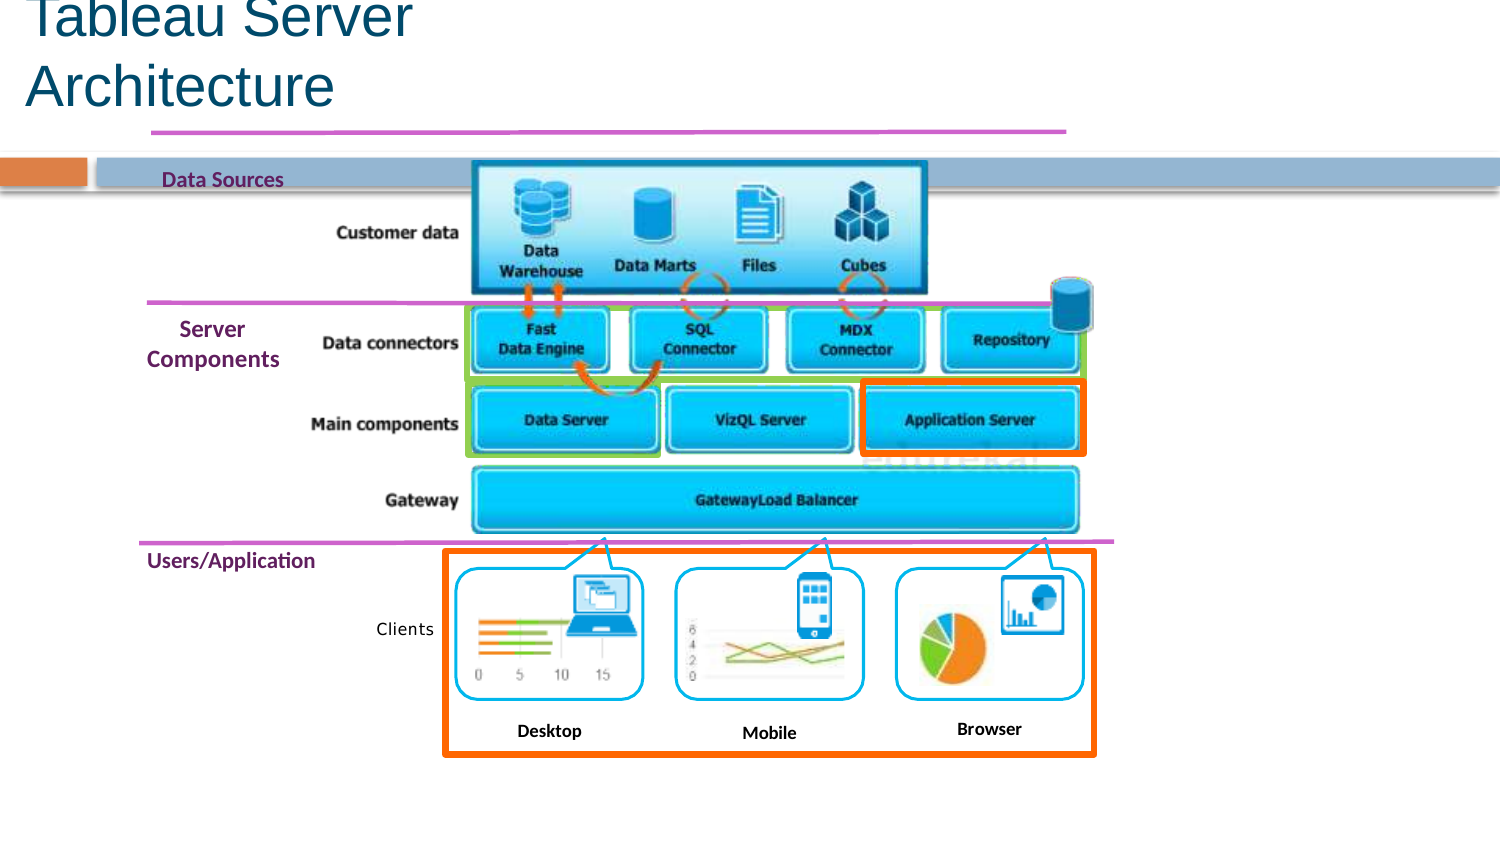

# Tableau Server Architecture

Data Sources

Server  Components

Users/Application

Clients

Browser
Desktop
Mobile